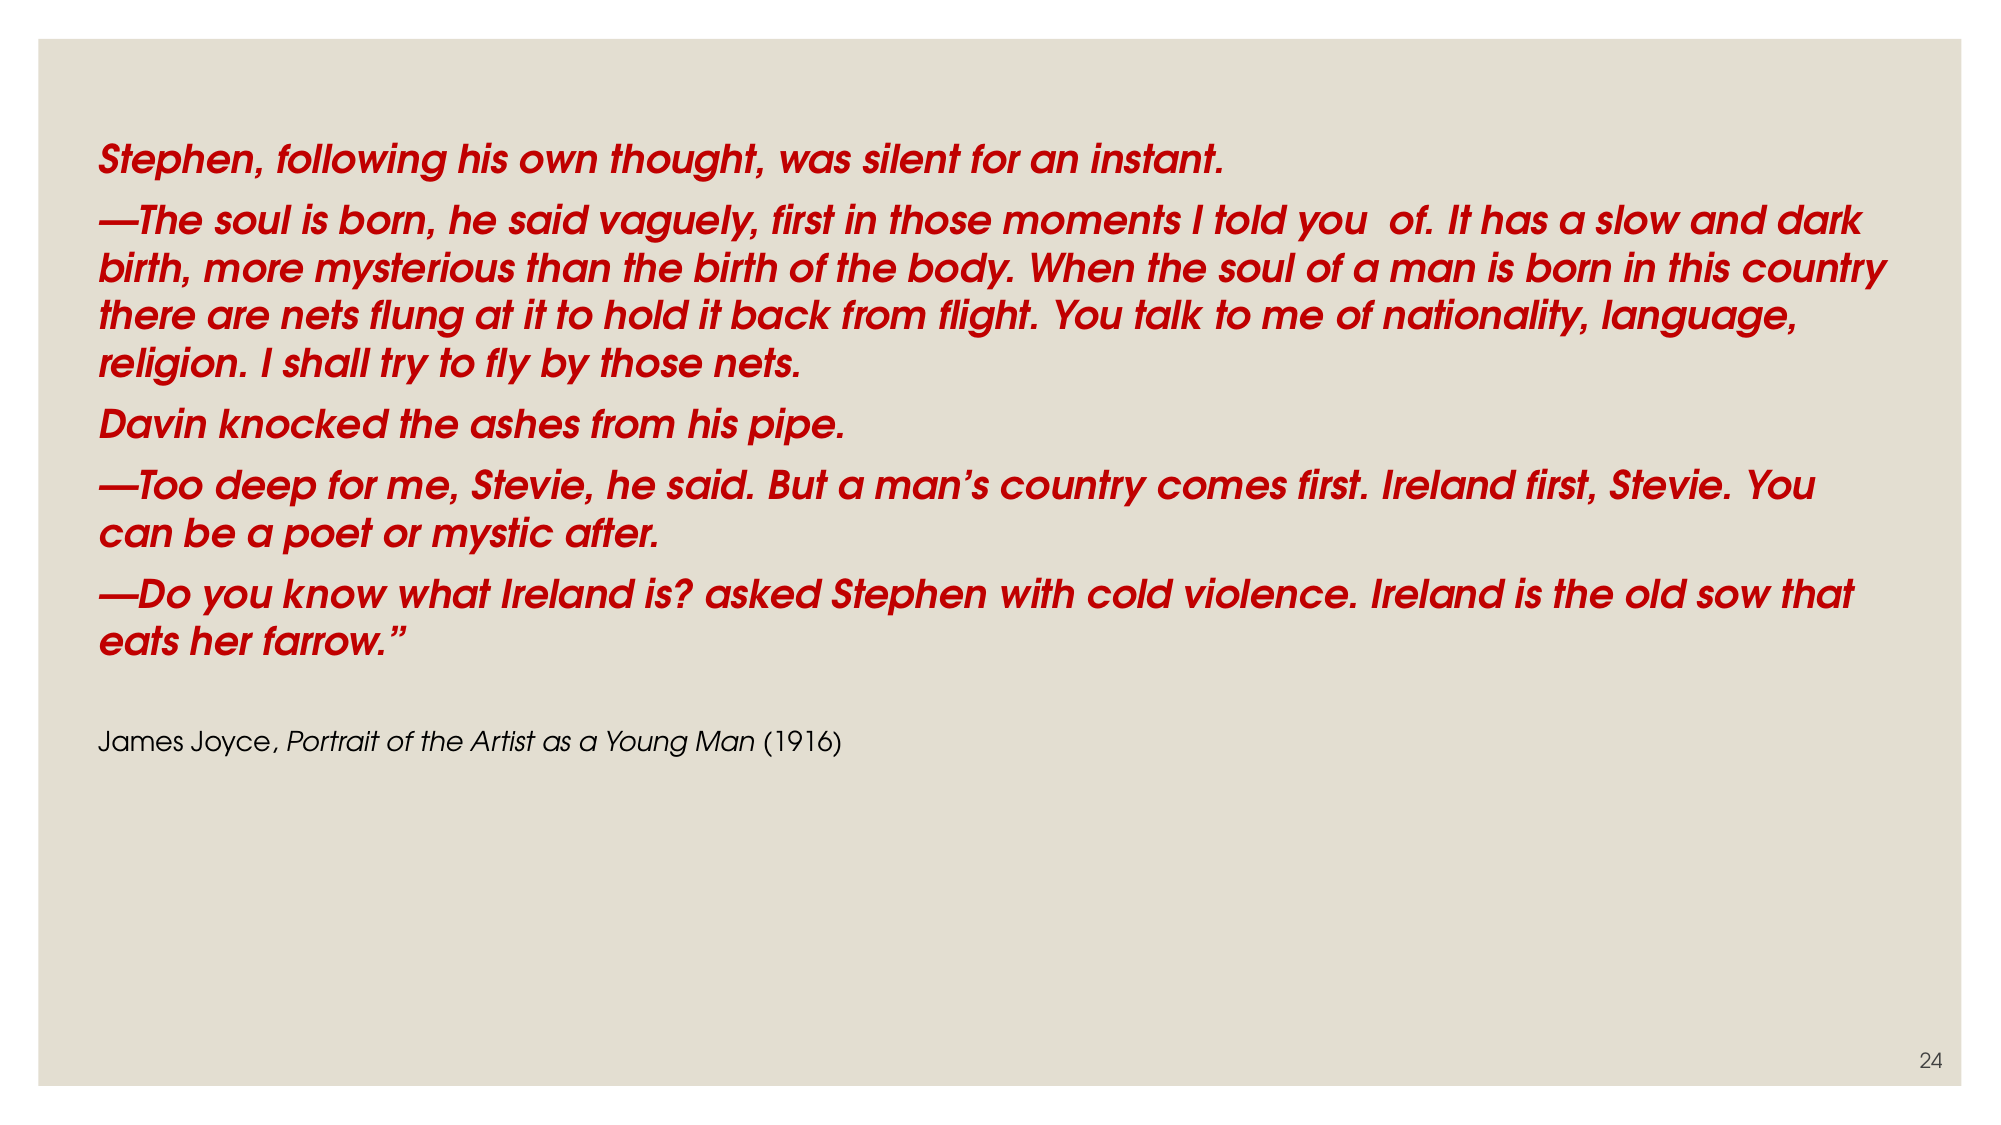

# Stephen, following his own thought, was silent for an instant.
—The soul is born, he said vaguely, first in those moments I told you  of. It has a slow and dark birth, more mysterious than the birth of the body. When the soul of a man is born in this country there are nets flung at it to hold it back from flight. You talk to me of nationality, language, religion. I shall try to fly by those nets.
Davin knocked the ashes from his pipe.
—Too deep for me, Stevie, he said. But a man’s country comes first. Ireland first, Stevie. You can be a poet or mystic after.
—Do you know what Ireland is? asked Stephen with cold violence. Ireland is the old sow that eats her farrow.”

James Joyce, Portrait of the Artist as a Young Man (1916)
24